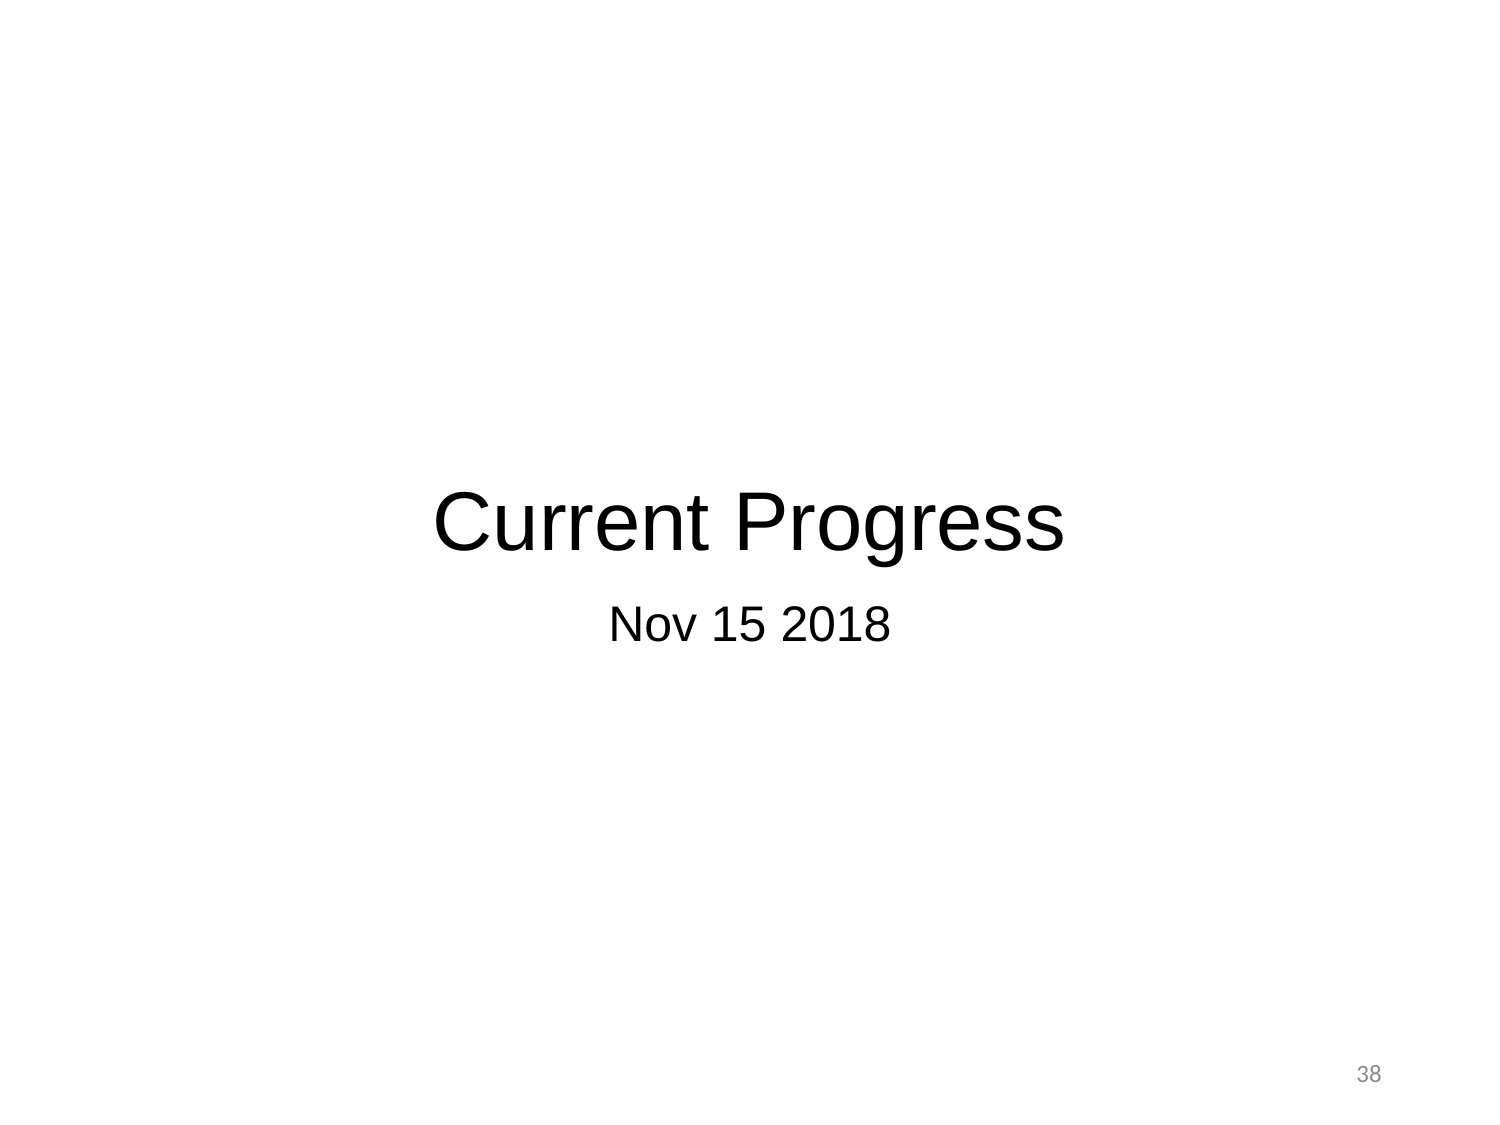

# Current Progress
Nov 15 2018
38